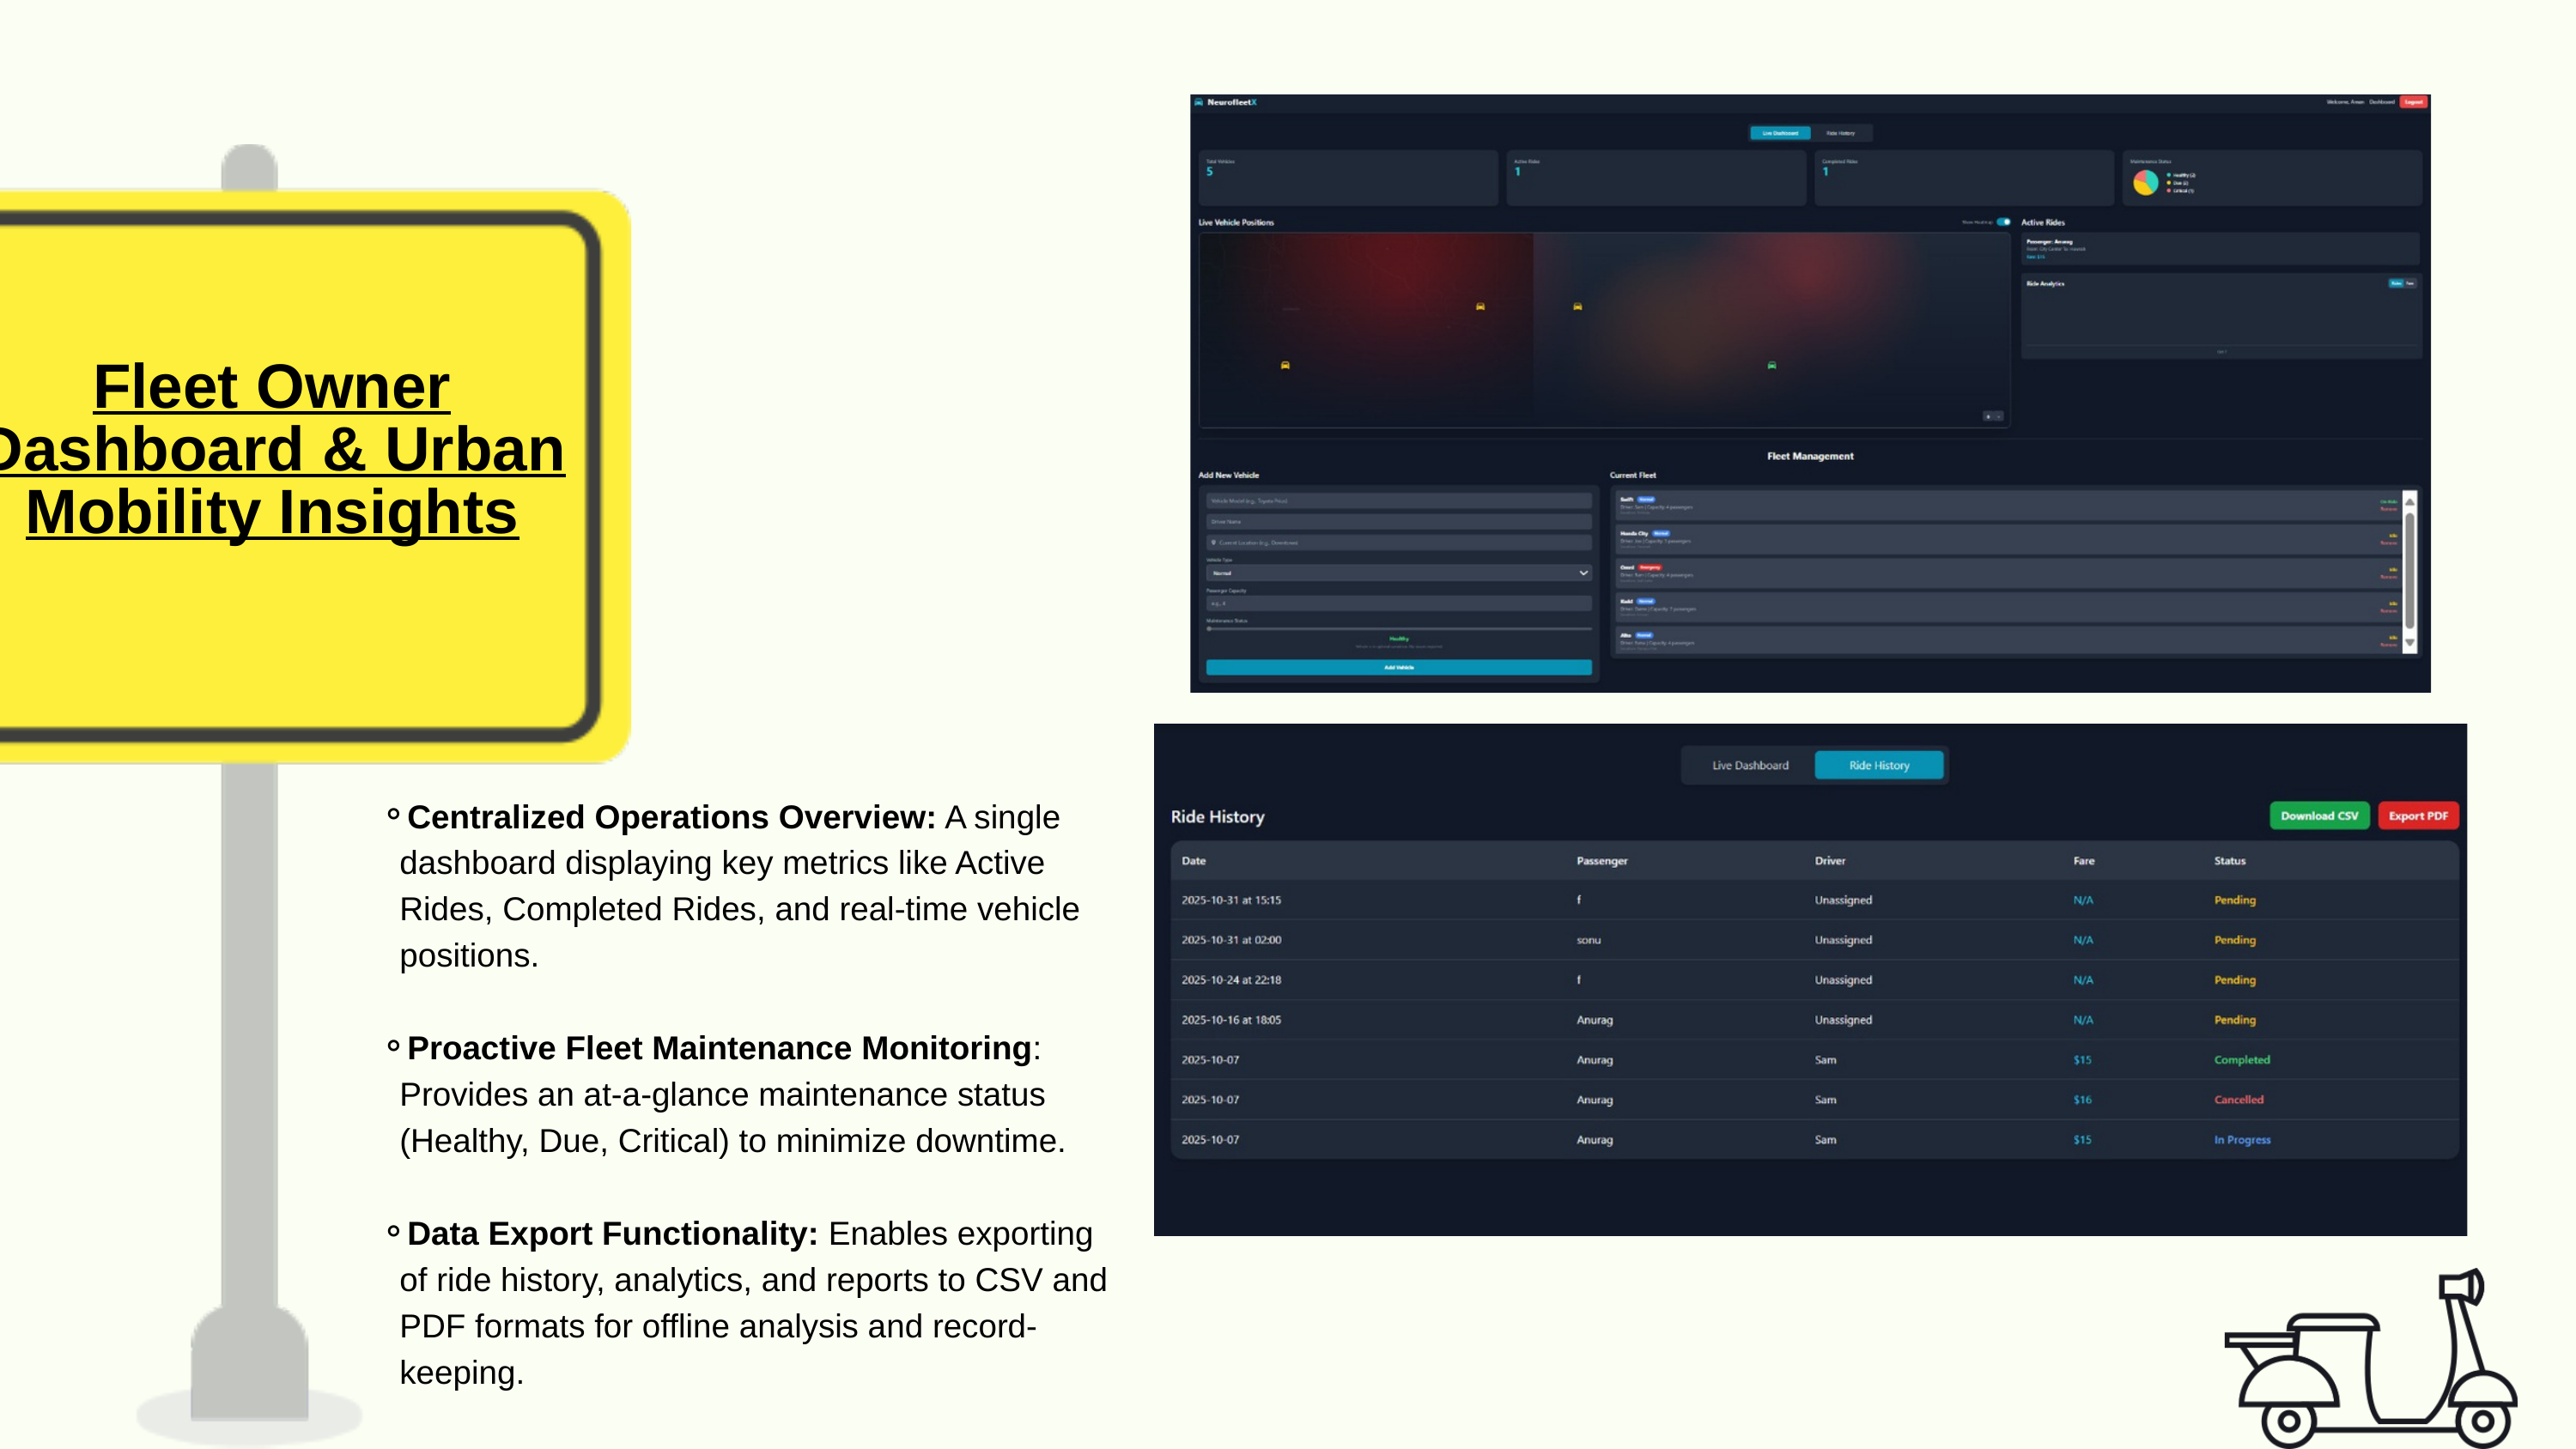

Fleet Owner Dashboard & Urban Mobility Insights

Centralized Operations Overview: A single dashboard displaying key metrics like Active Rides, Completed Rides, and real-time vehicle positions.

Proactive Fleet Maintenance Monitoring: Provides an at-a-glance maintenance status (Healthy, Due, Critical) to minimize downtime.

Data Export Functionality: Enables exporting of ride history, analytics, and reports to CSV and PDF formats for offline analysis and record-keeping.